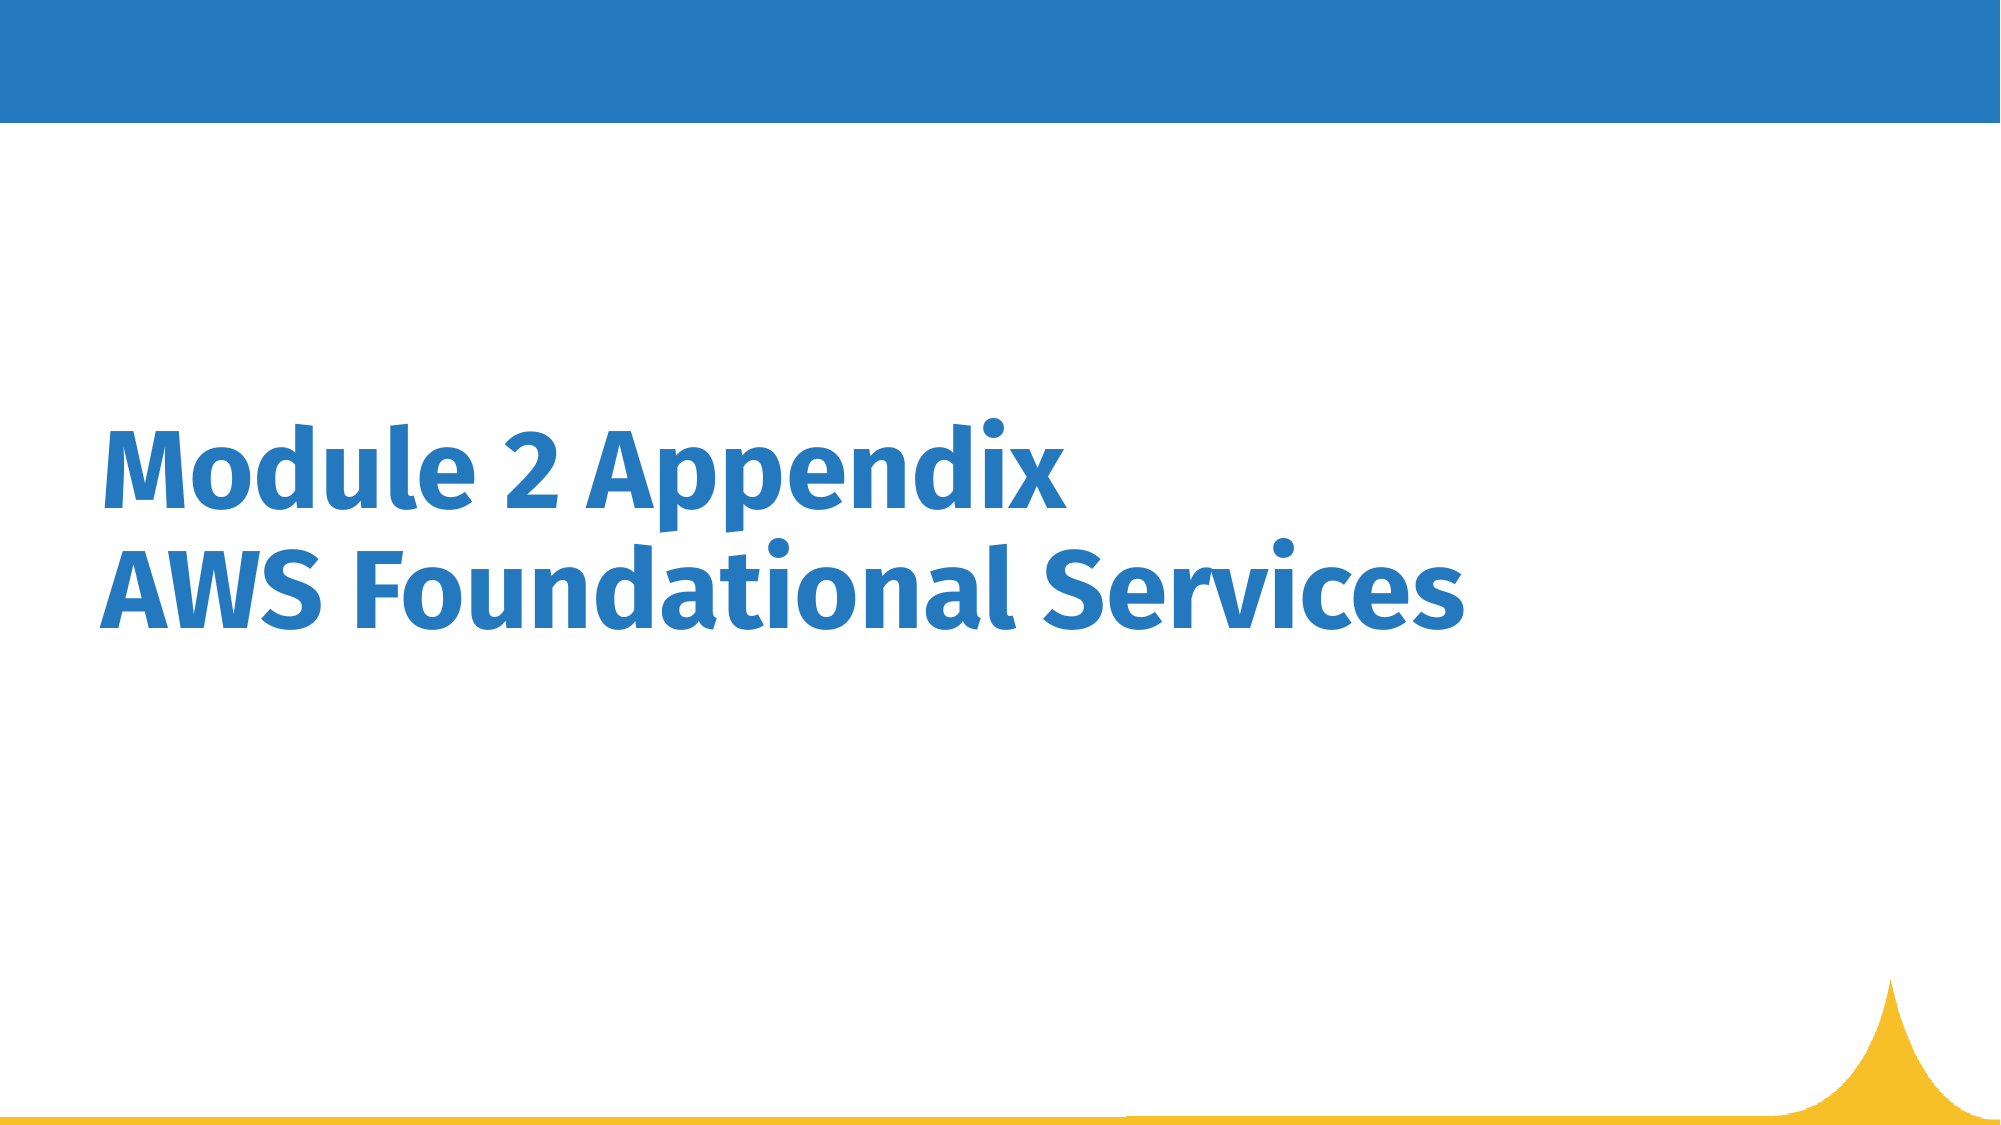

# Module 2 Appendix AWS Foundational Services